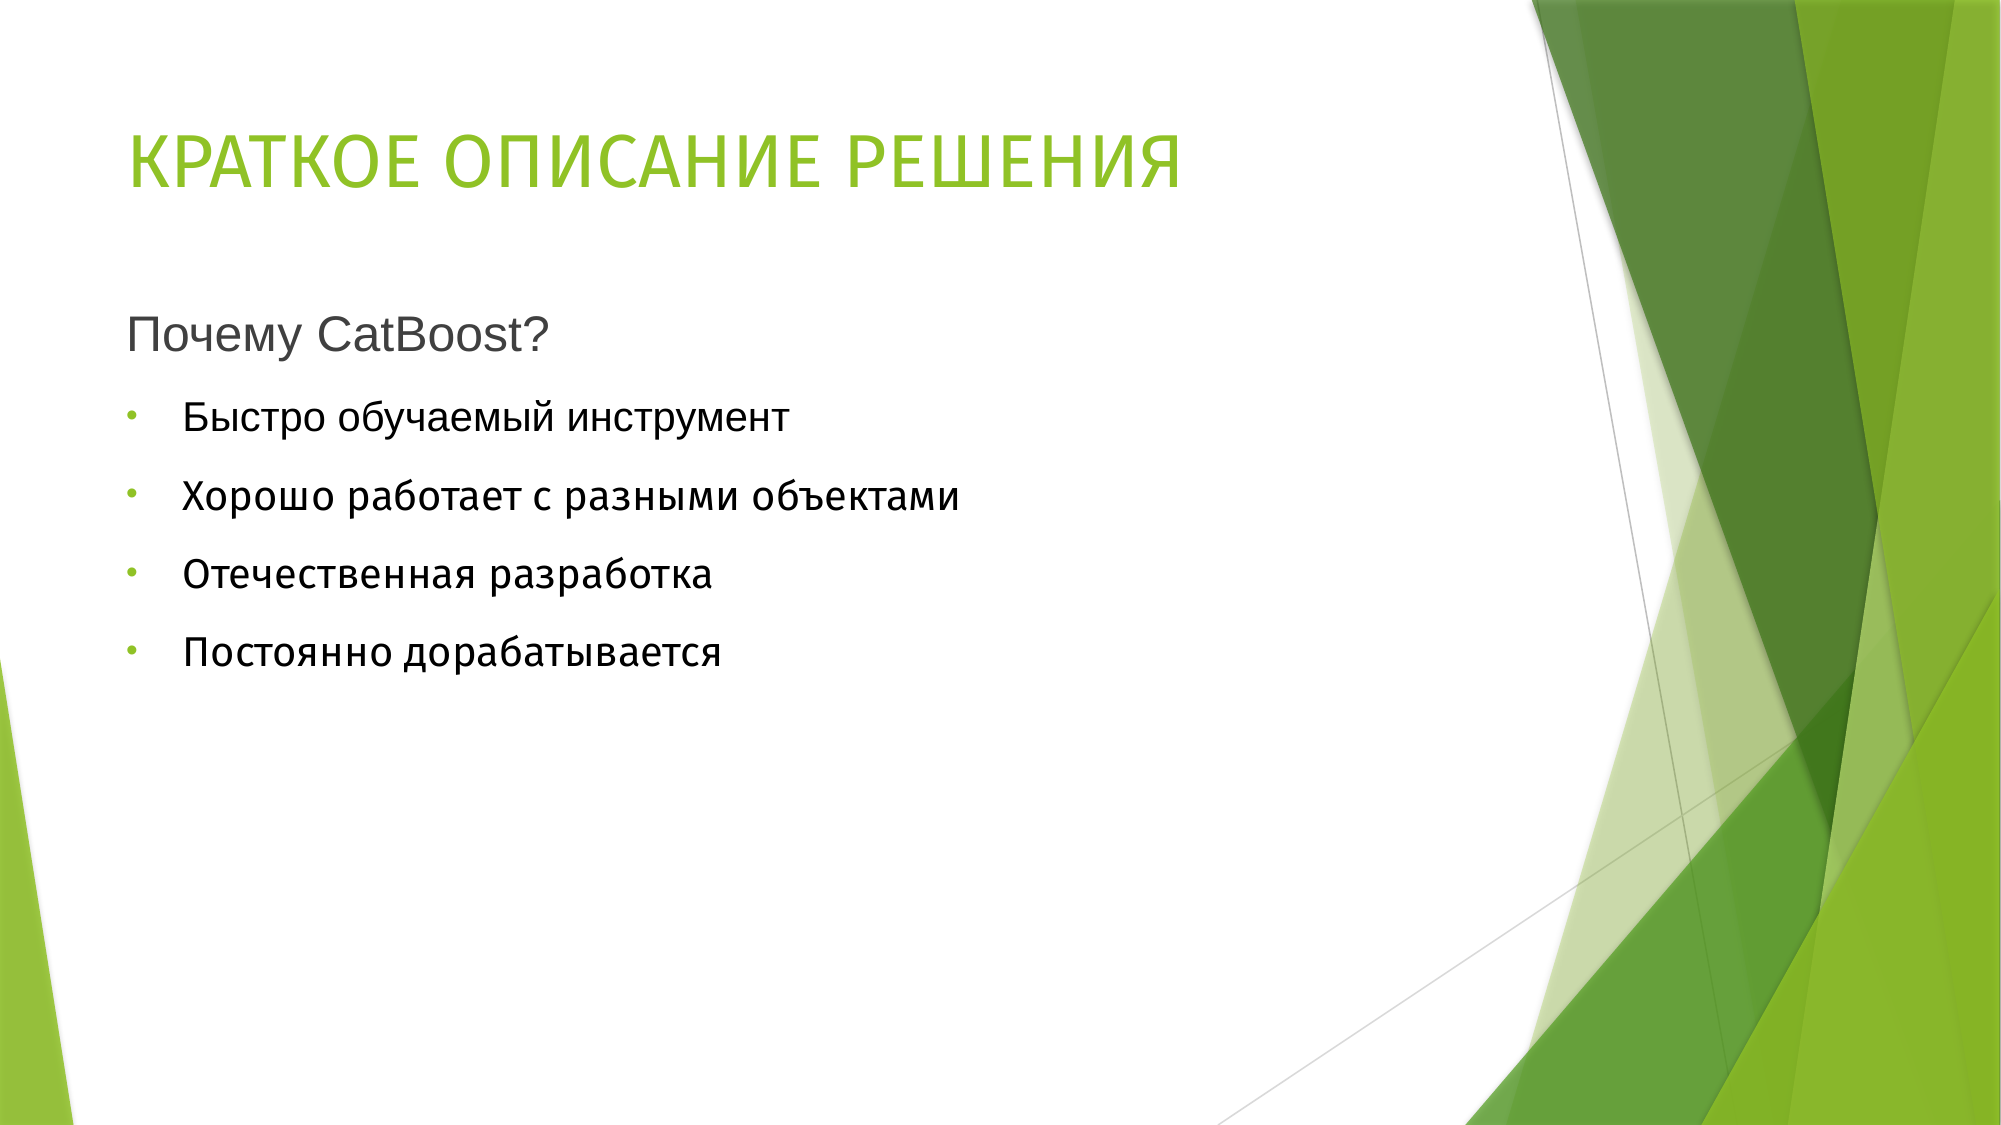

# КРАТКОЕ ОПИСАНИЕ РЕШЕНИЯ
Почему CatBoost?
Быстро обучаемый инструмент
Хорошо работает с разными объектами
Отечественная разработка
Постоянно дорабатывается